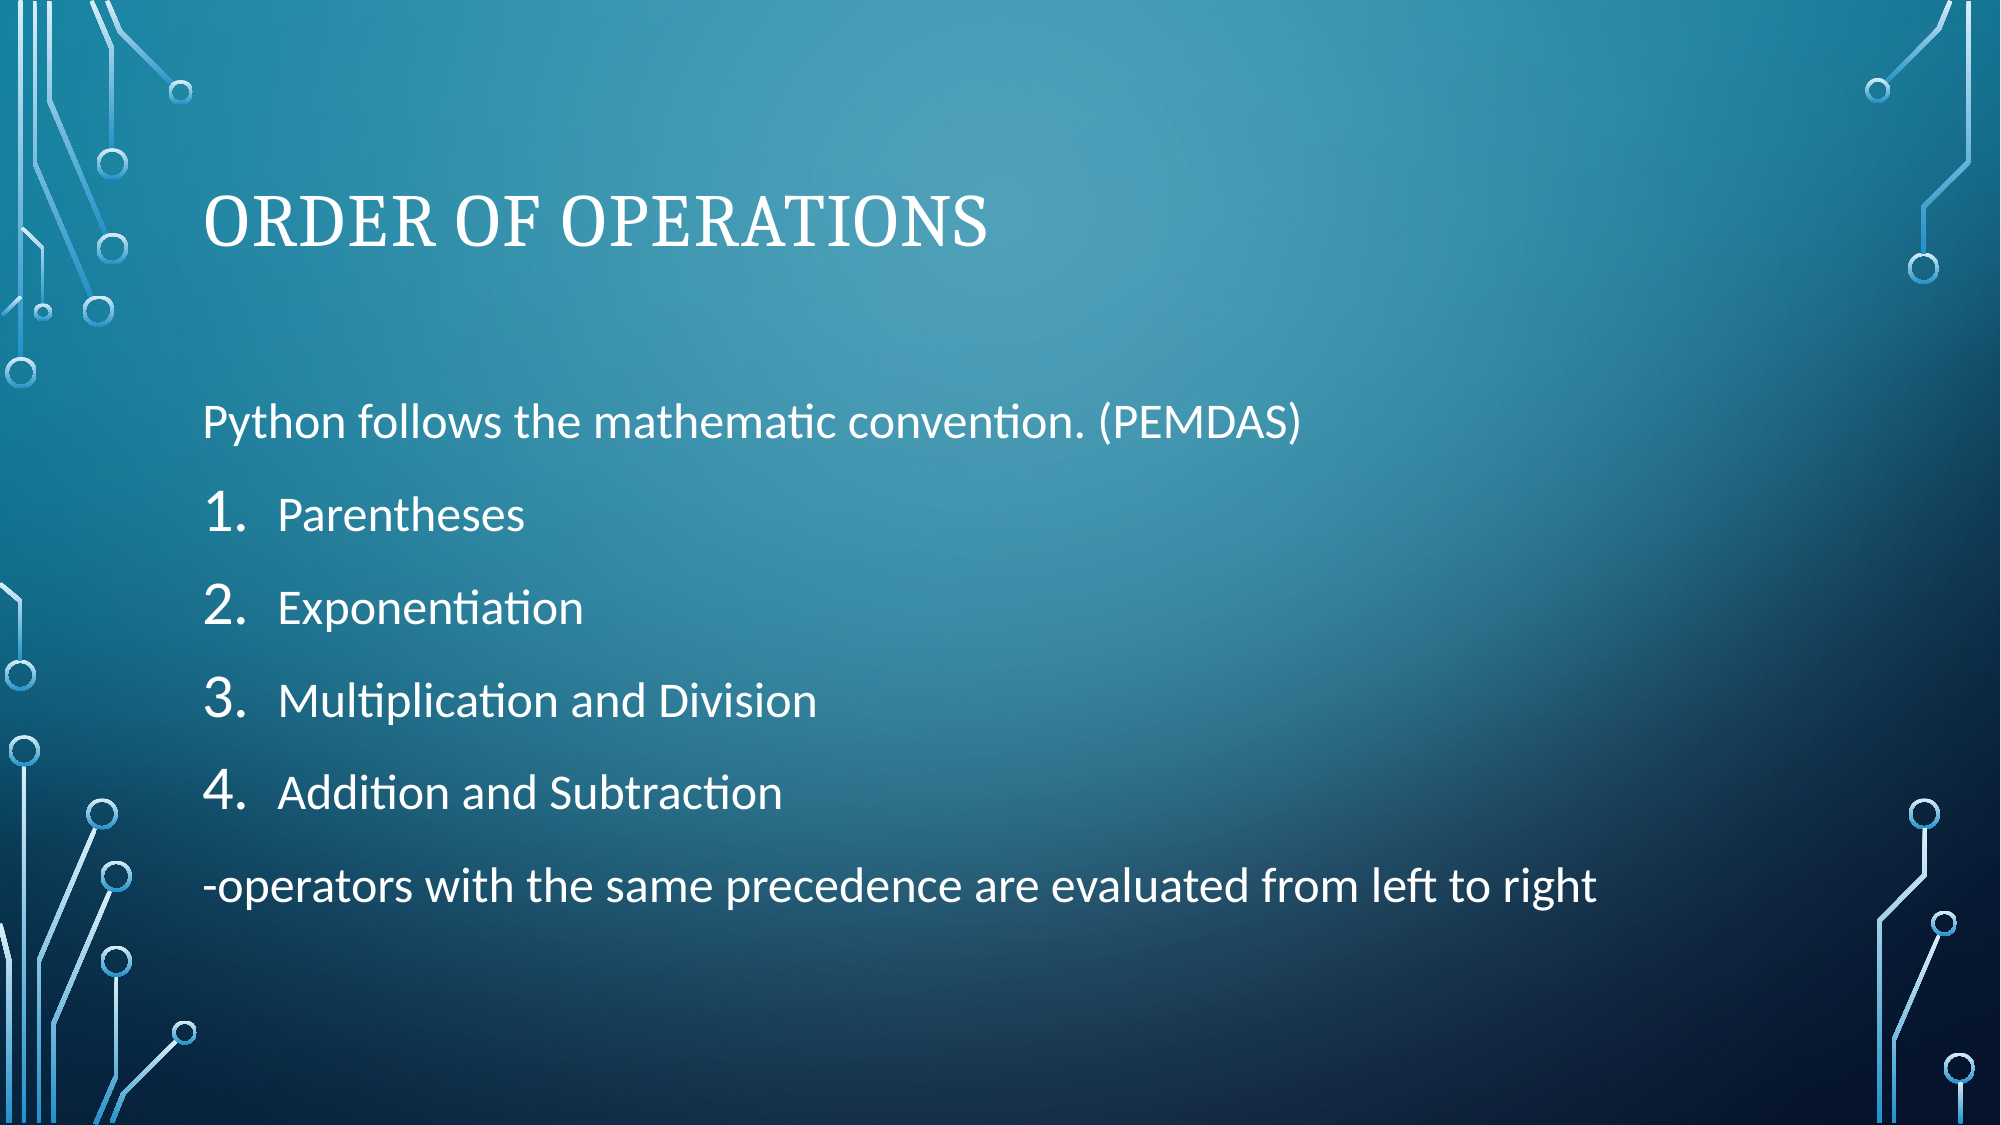

# Order of operations
Python follows the mathematic convention. (PEMDAS)
Parentheses
Exponentiation
Multiplication and Division
Addition and Subtraction
-operators with the same precedence are evaluated from left to right